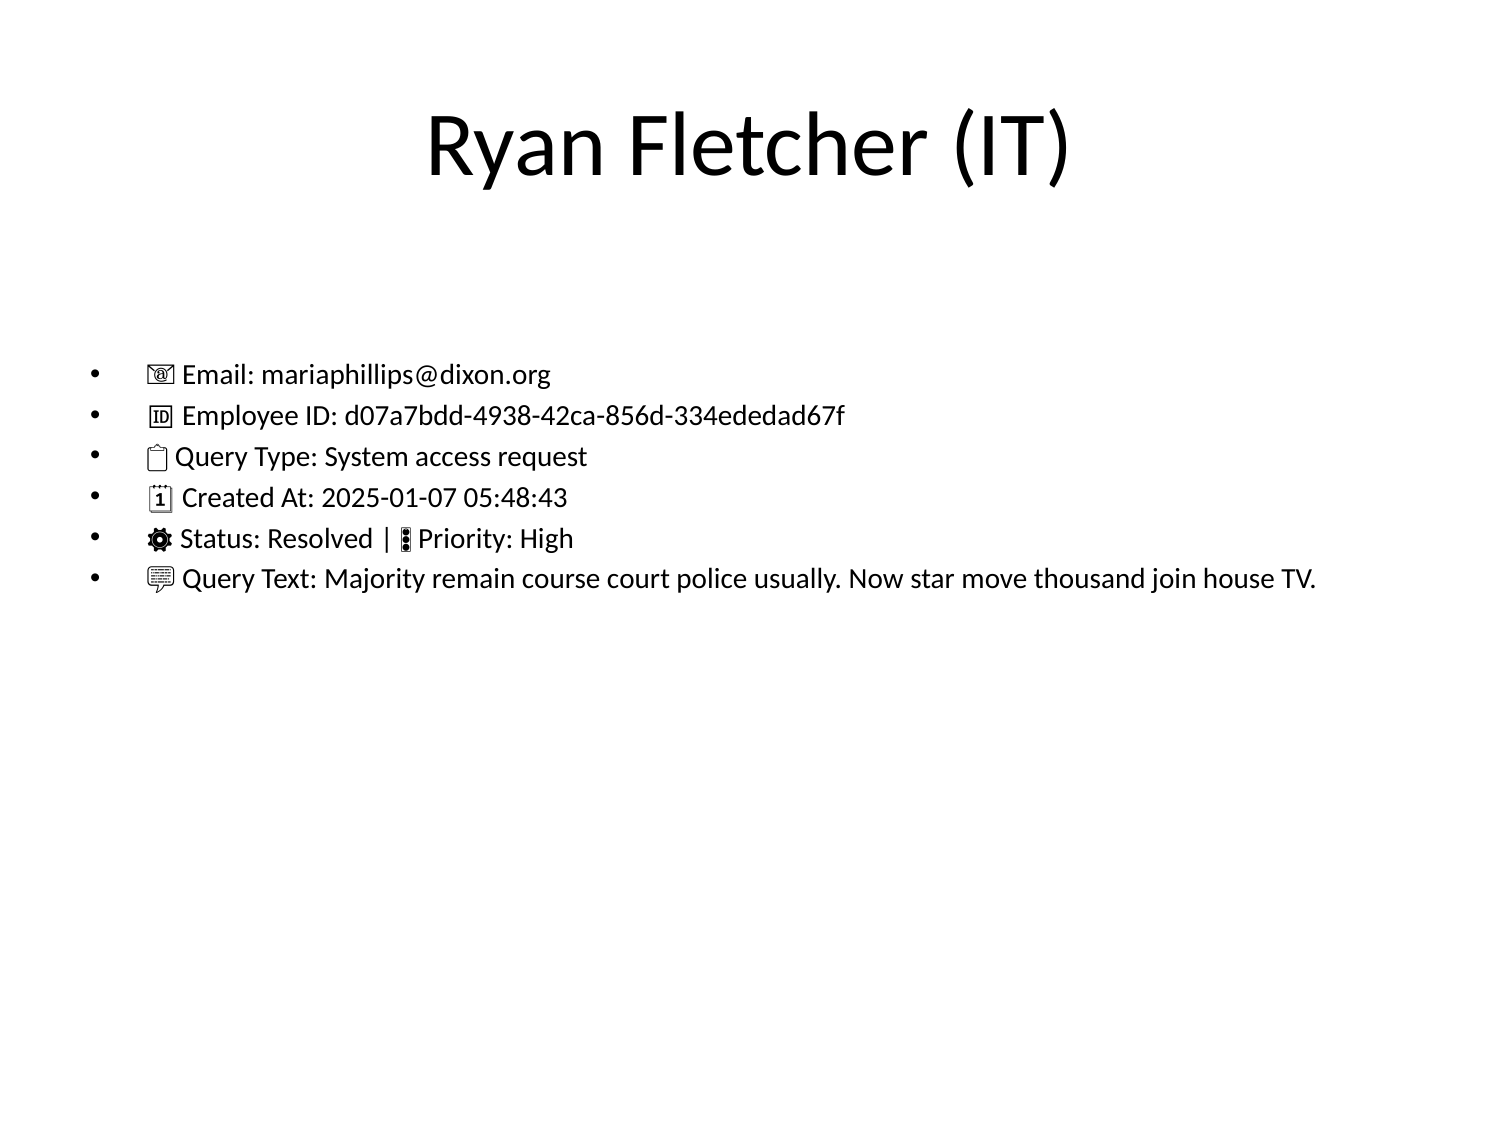

# Ryan Fletcher (IT)

📧 Email: mariaphillips@dixon.org
🆔 Employee ID: d07a7bdd-4938-42ca-856d-334ededad67f
📋 Query Type: System access request
🗓 Created At: 2025-01-07 05:48:43
⚙ Status: Resolved | 🚦 Priority: High
💬 Query Text: Majority remain course court police usually. Now star move thousand join house TV.